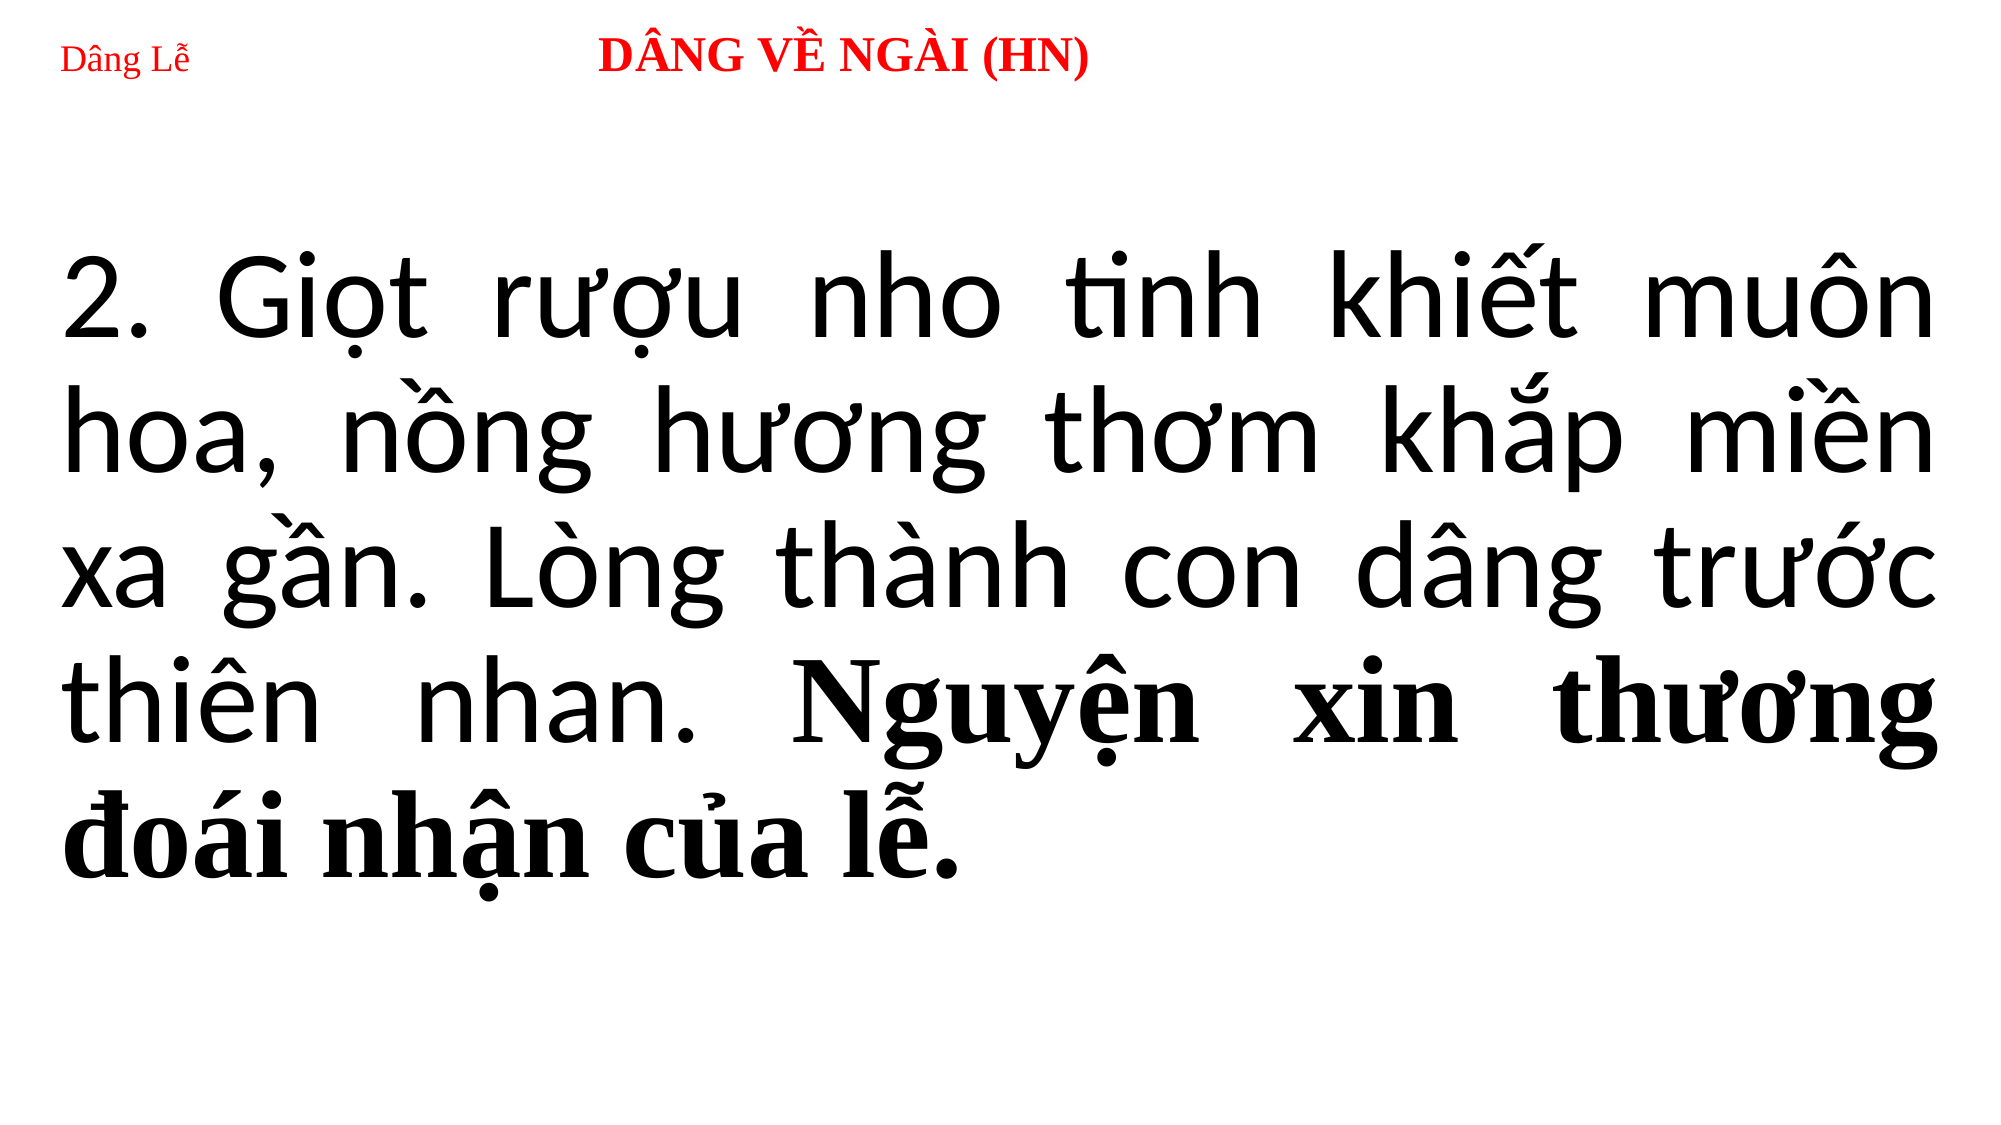

# Dâng Lễ                                           DÂNG VỀ NGÀI (HN)
2. Giọt rượu nho tinh khiết muôn hoa, nồng hương thơm khắp miền xa gần. Lòng thành con dâng trước thiên nhan. Nguyện xin thương đoái nhận của lễ.